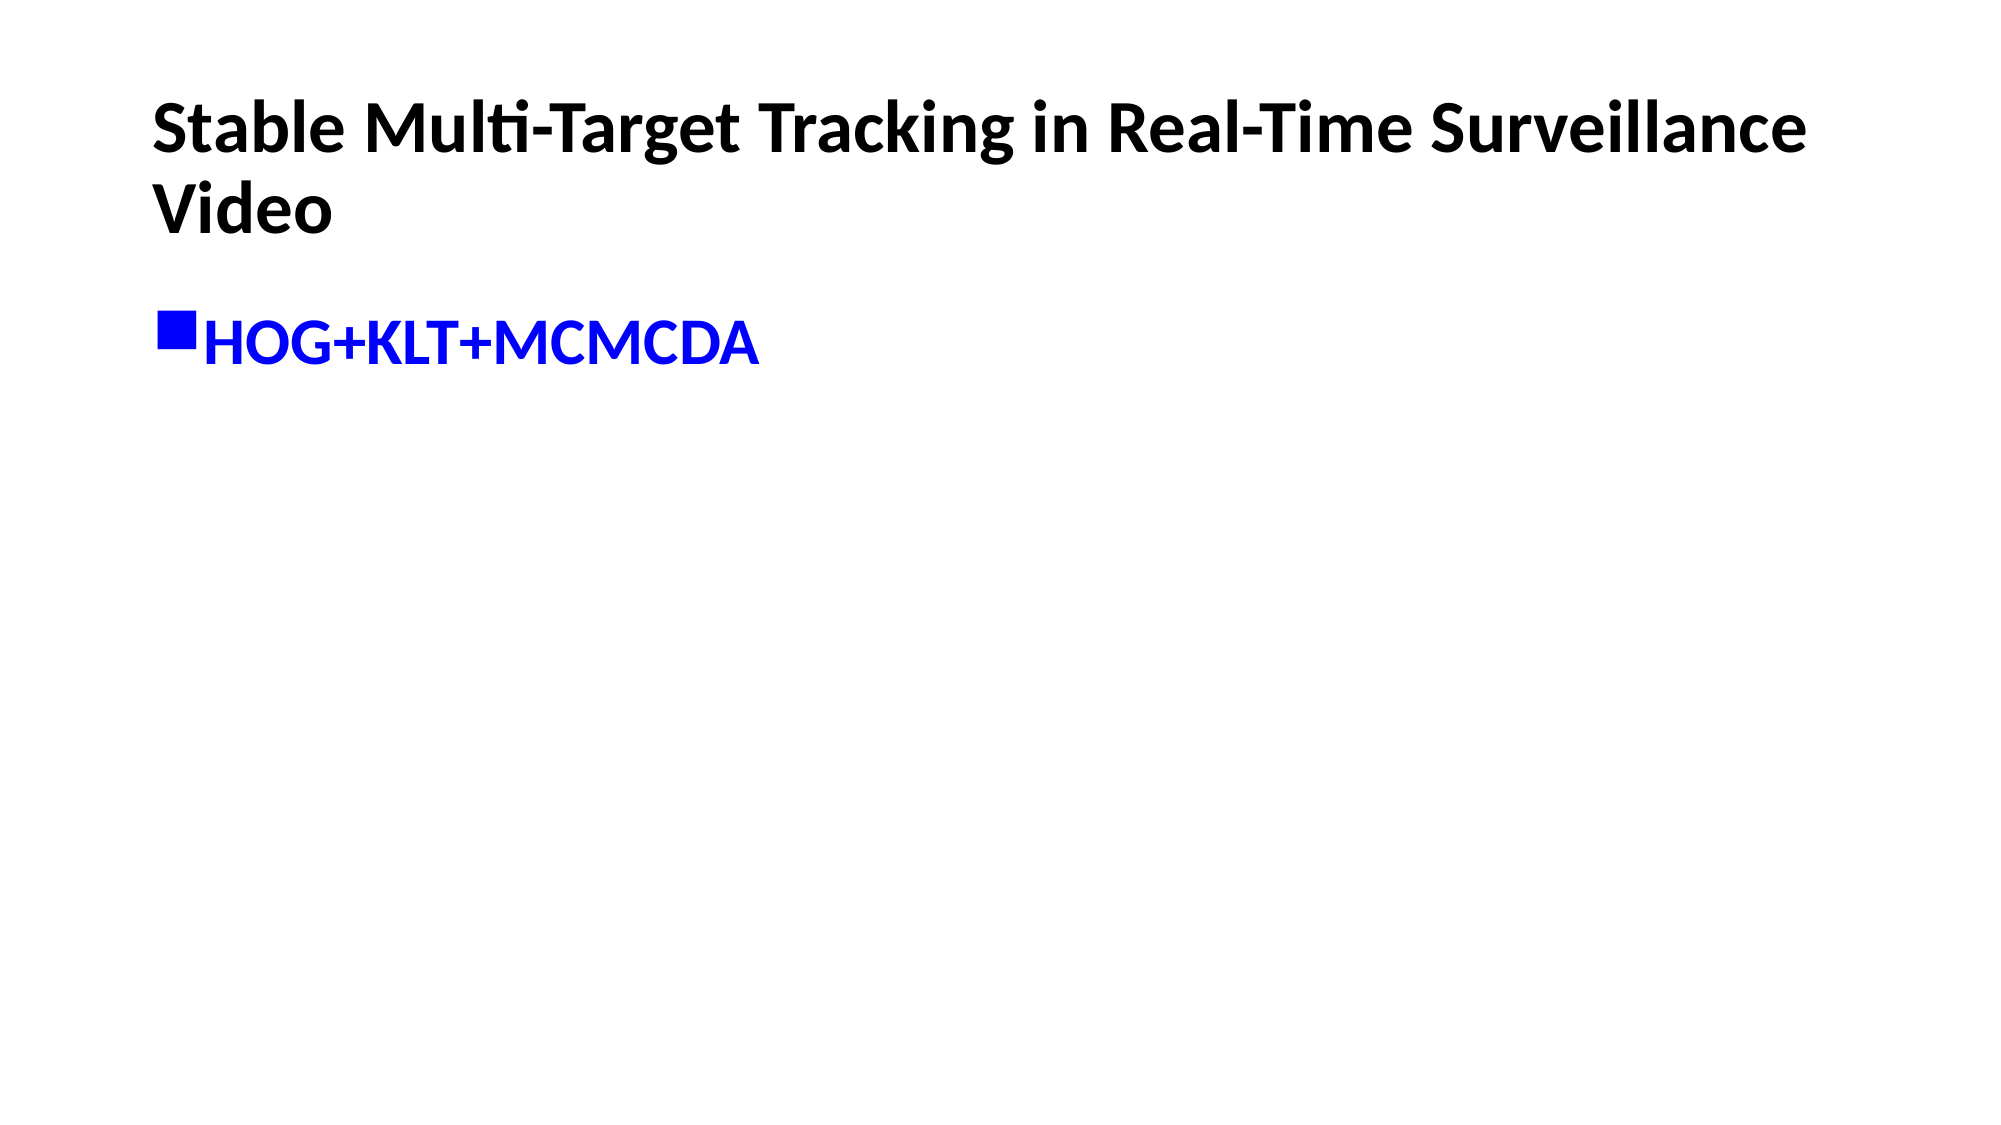

# Stable Multi-Target Tracking in Real-Time Surveillance Video
HOG+KLT+MCMCDA